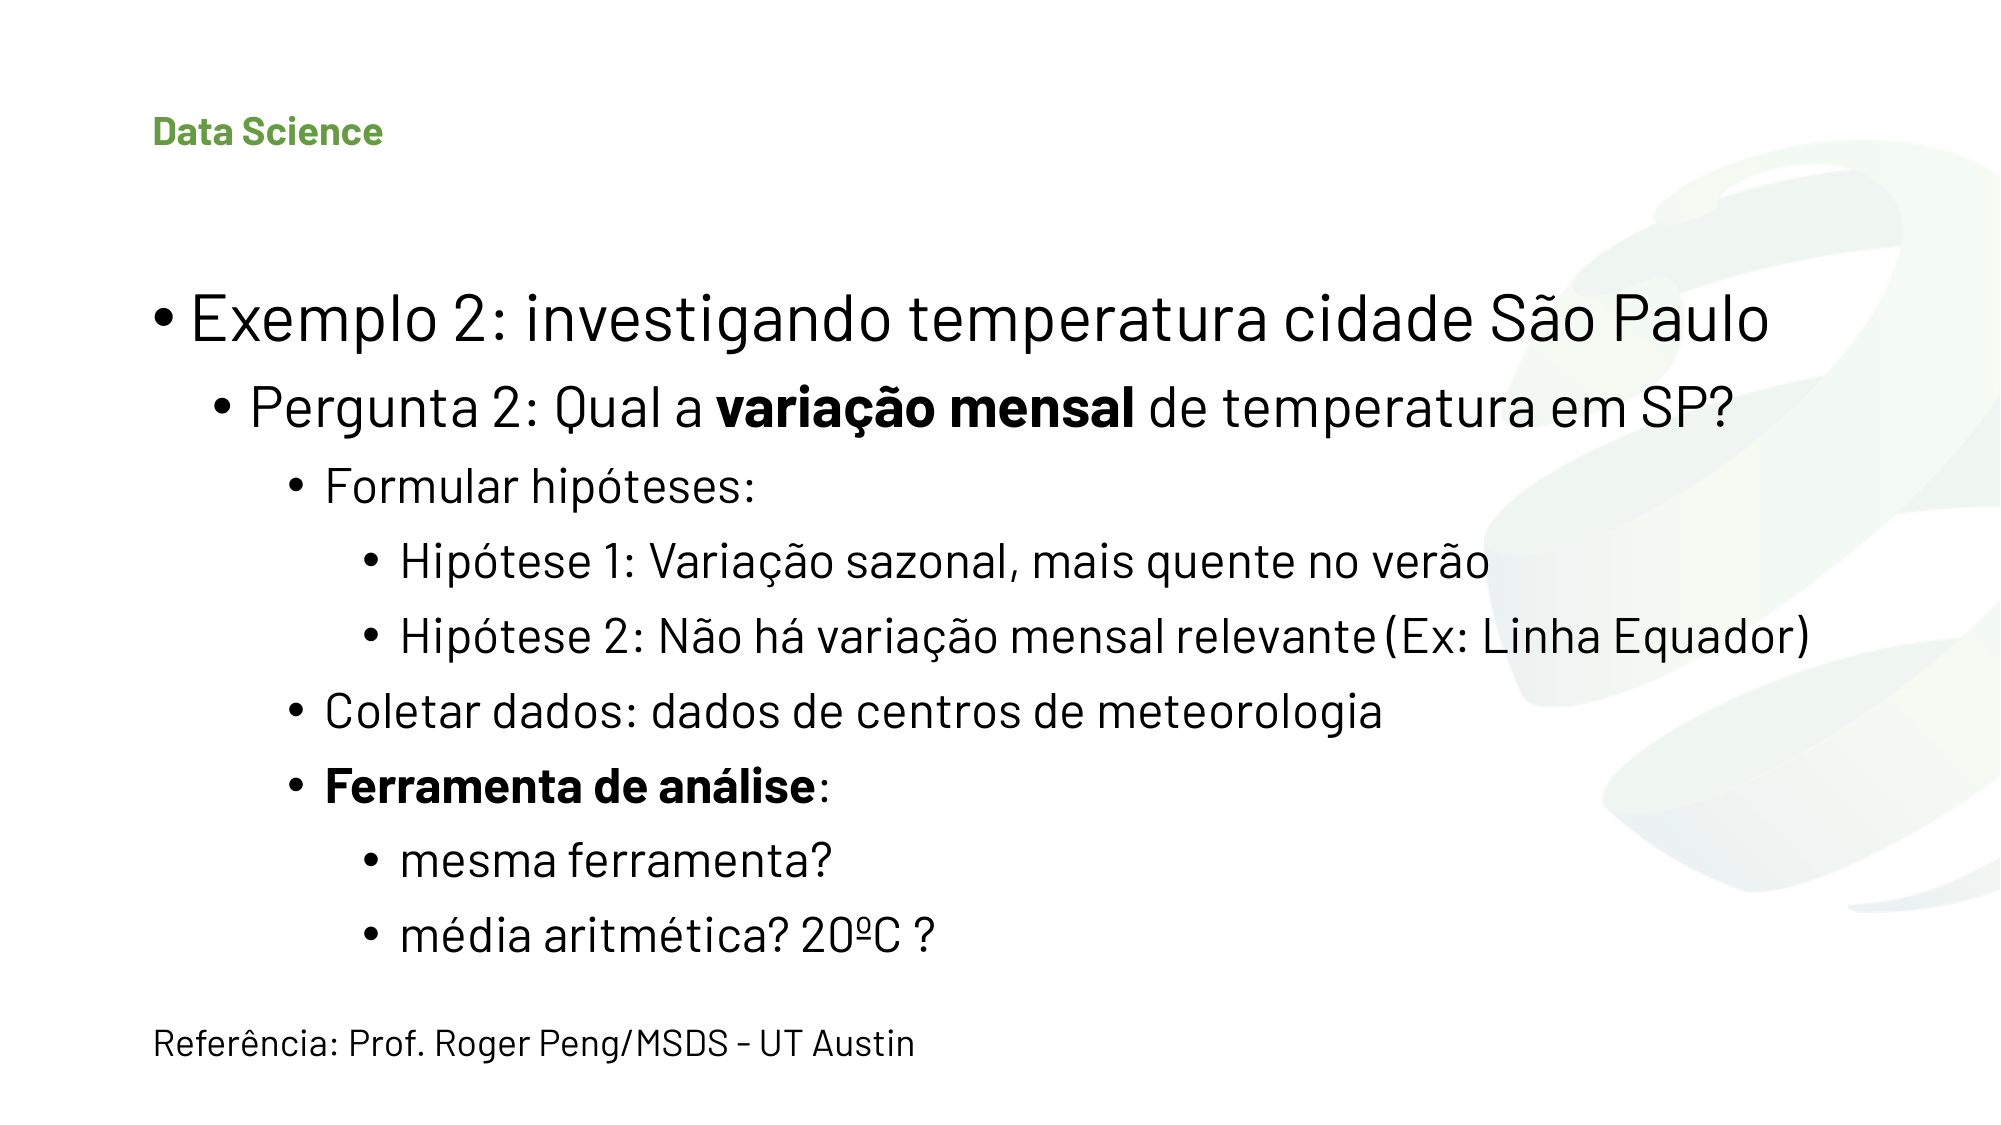

# Data Science
Exemplo 2: investigando temperatura cidade São Paulo
Pergunta 2: Qual a variação mensal de temperatura em SP?
Formular hipóteses:
Hipótese 1: Variação sazonal, mais quente no verão
Hipótese 2: Não há variação mensal relevante (Ex: Linha Equador)
Coletar dados: dados de centros de meteorologia
Ferramenta de análise:
mesma ferramenta?
média aritmética? 20ºC ?

Referência: Prof. Roger Peng/MSDS - UT Austin